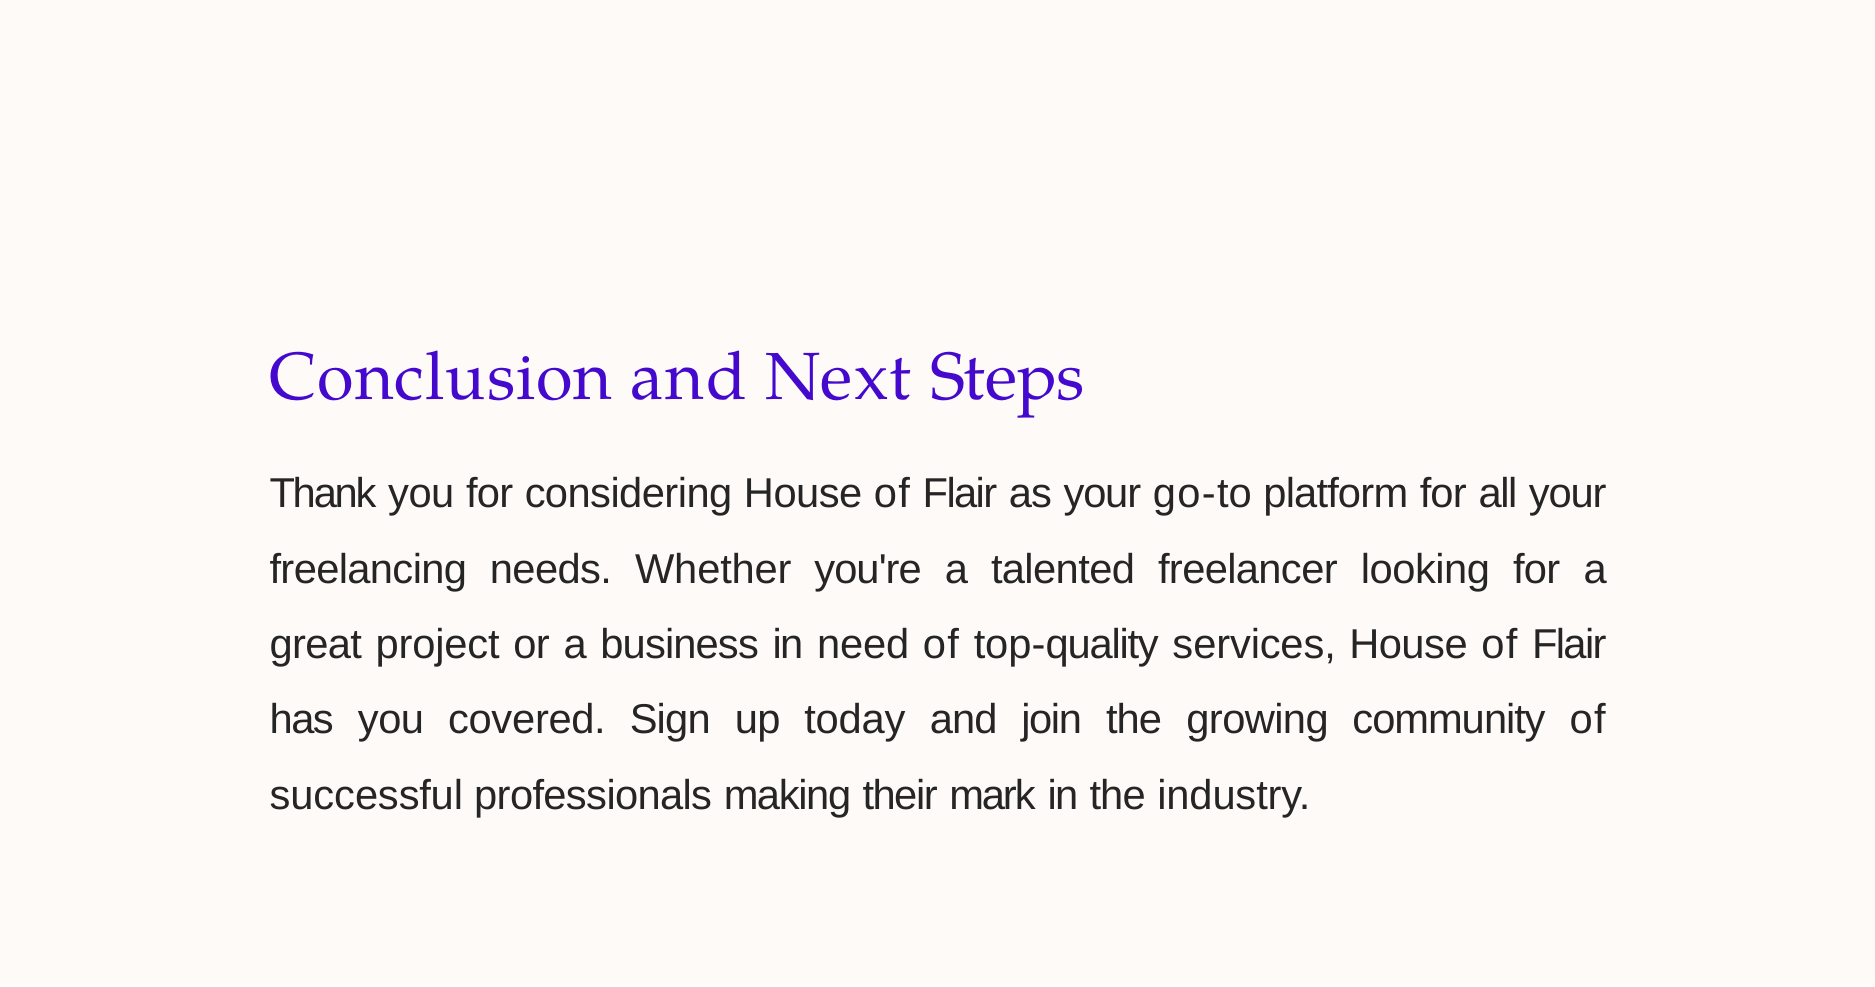

# Conclusion and Next Steps
Thank you for considering House of Flair as your go-to platform for all your freelancing needs. Whether you're a talented freelancer looking for a great project or a business in need of top-quality services, House of Flair has you covered. Sign up today and join the growing community of successful professionals making their mark in the industry.